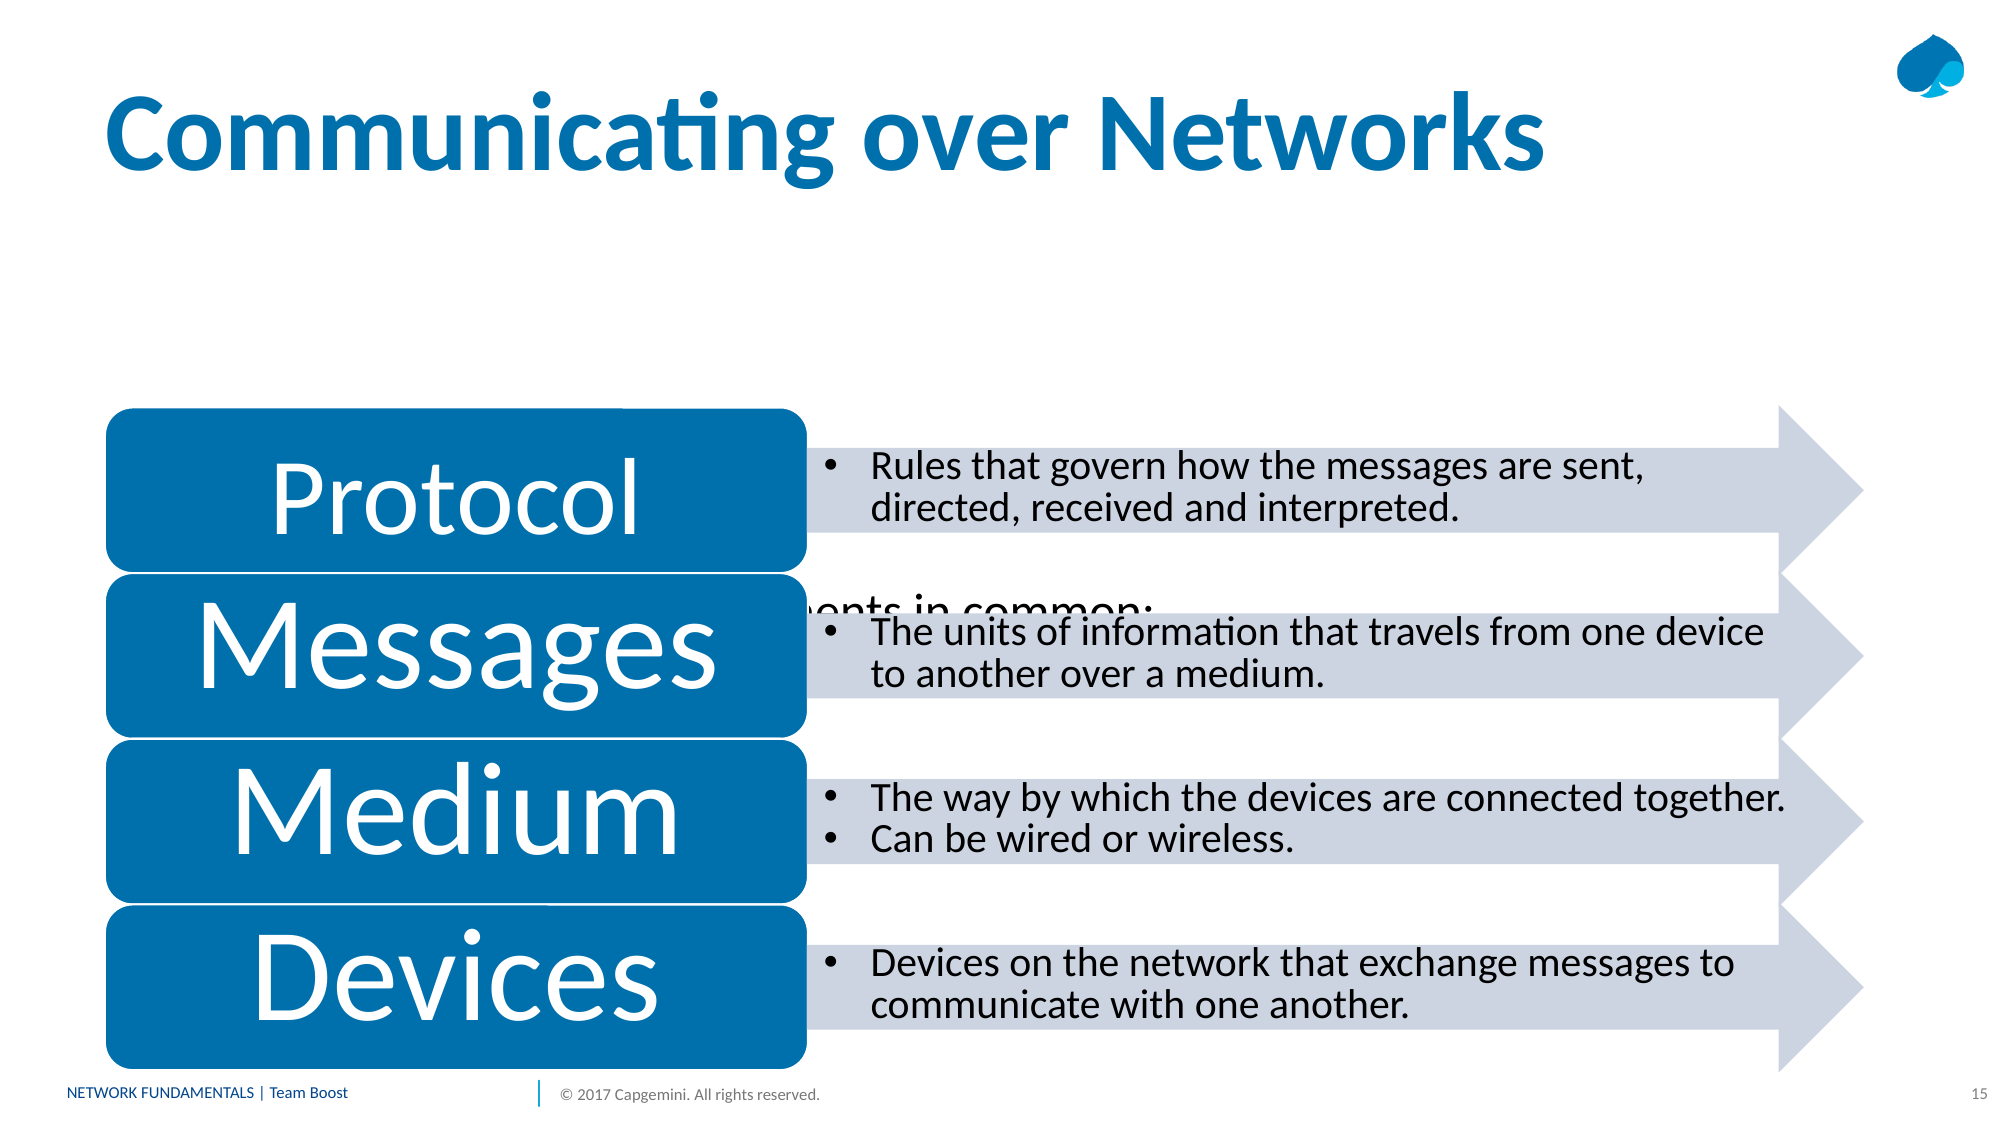

# Communicating over Networks
All networks have four basic elements in common:

Protocol
Rules that govern how the messages are sent, directed, received and interpreted.
Medium
Messages
Devices on the network that exchange messages to communicate with one another.
The way by which the devices are connected together.
Devices
Can be wired or wireless.